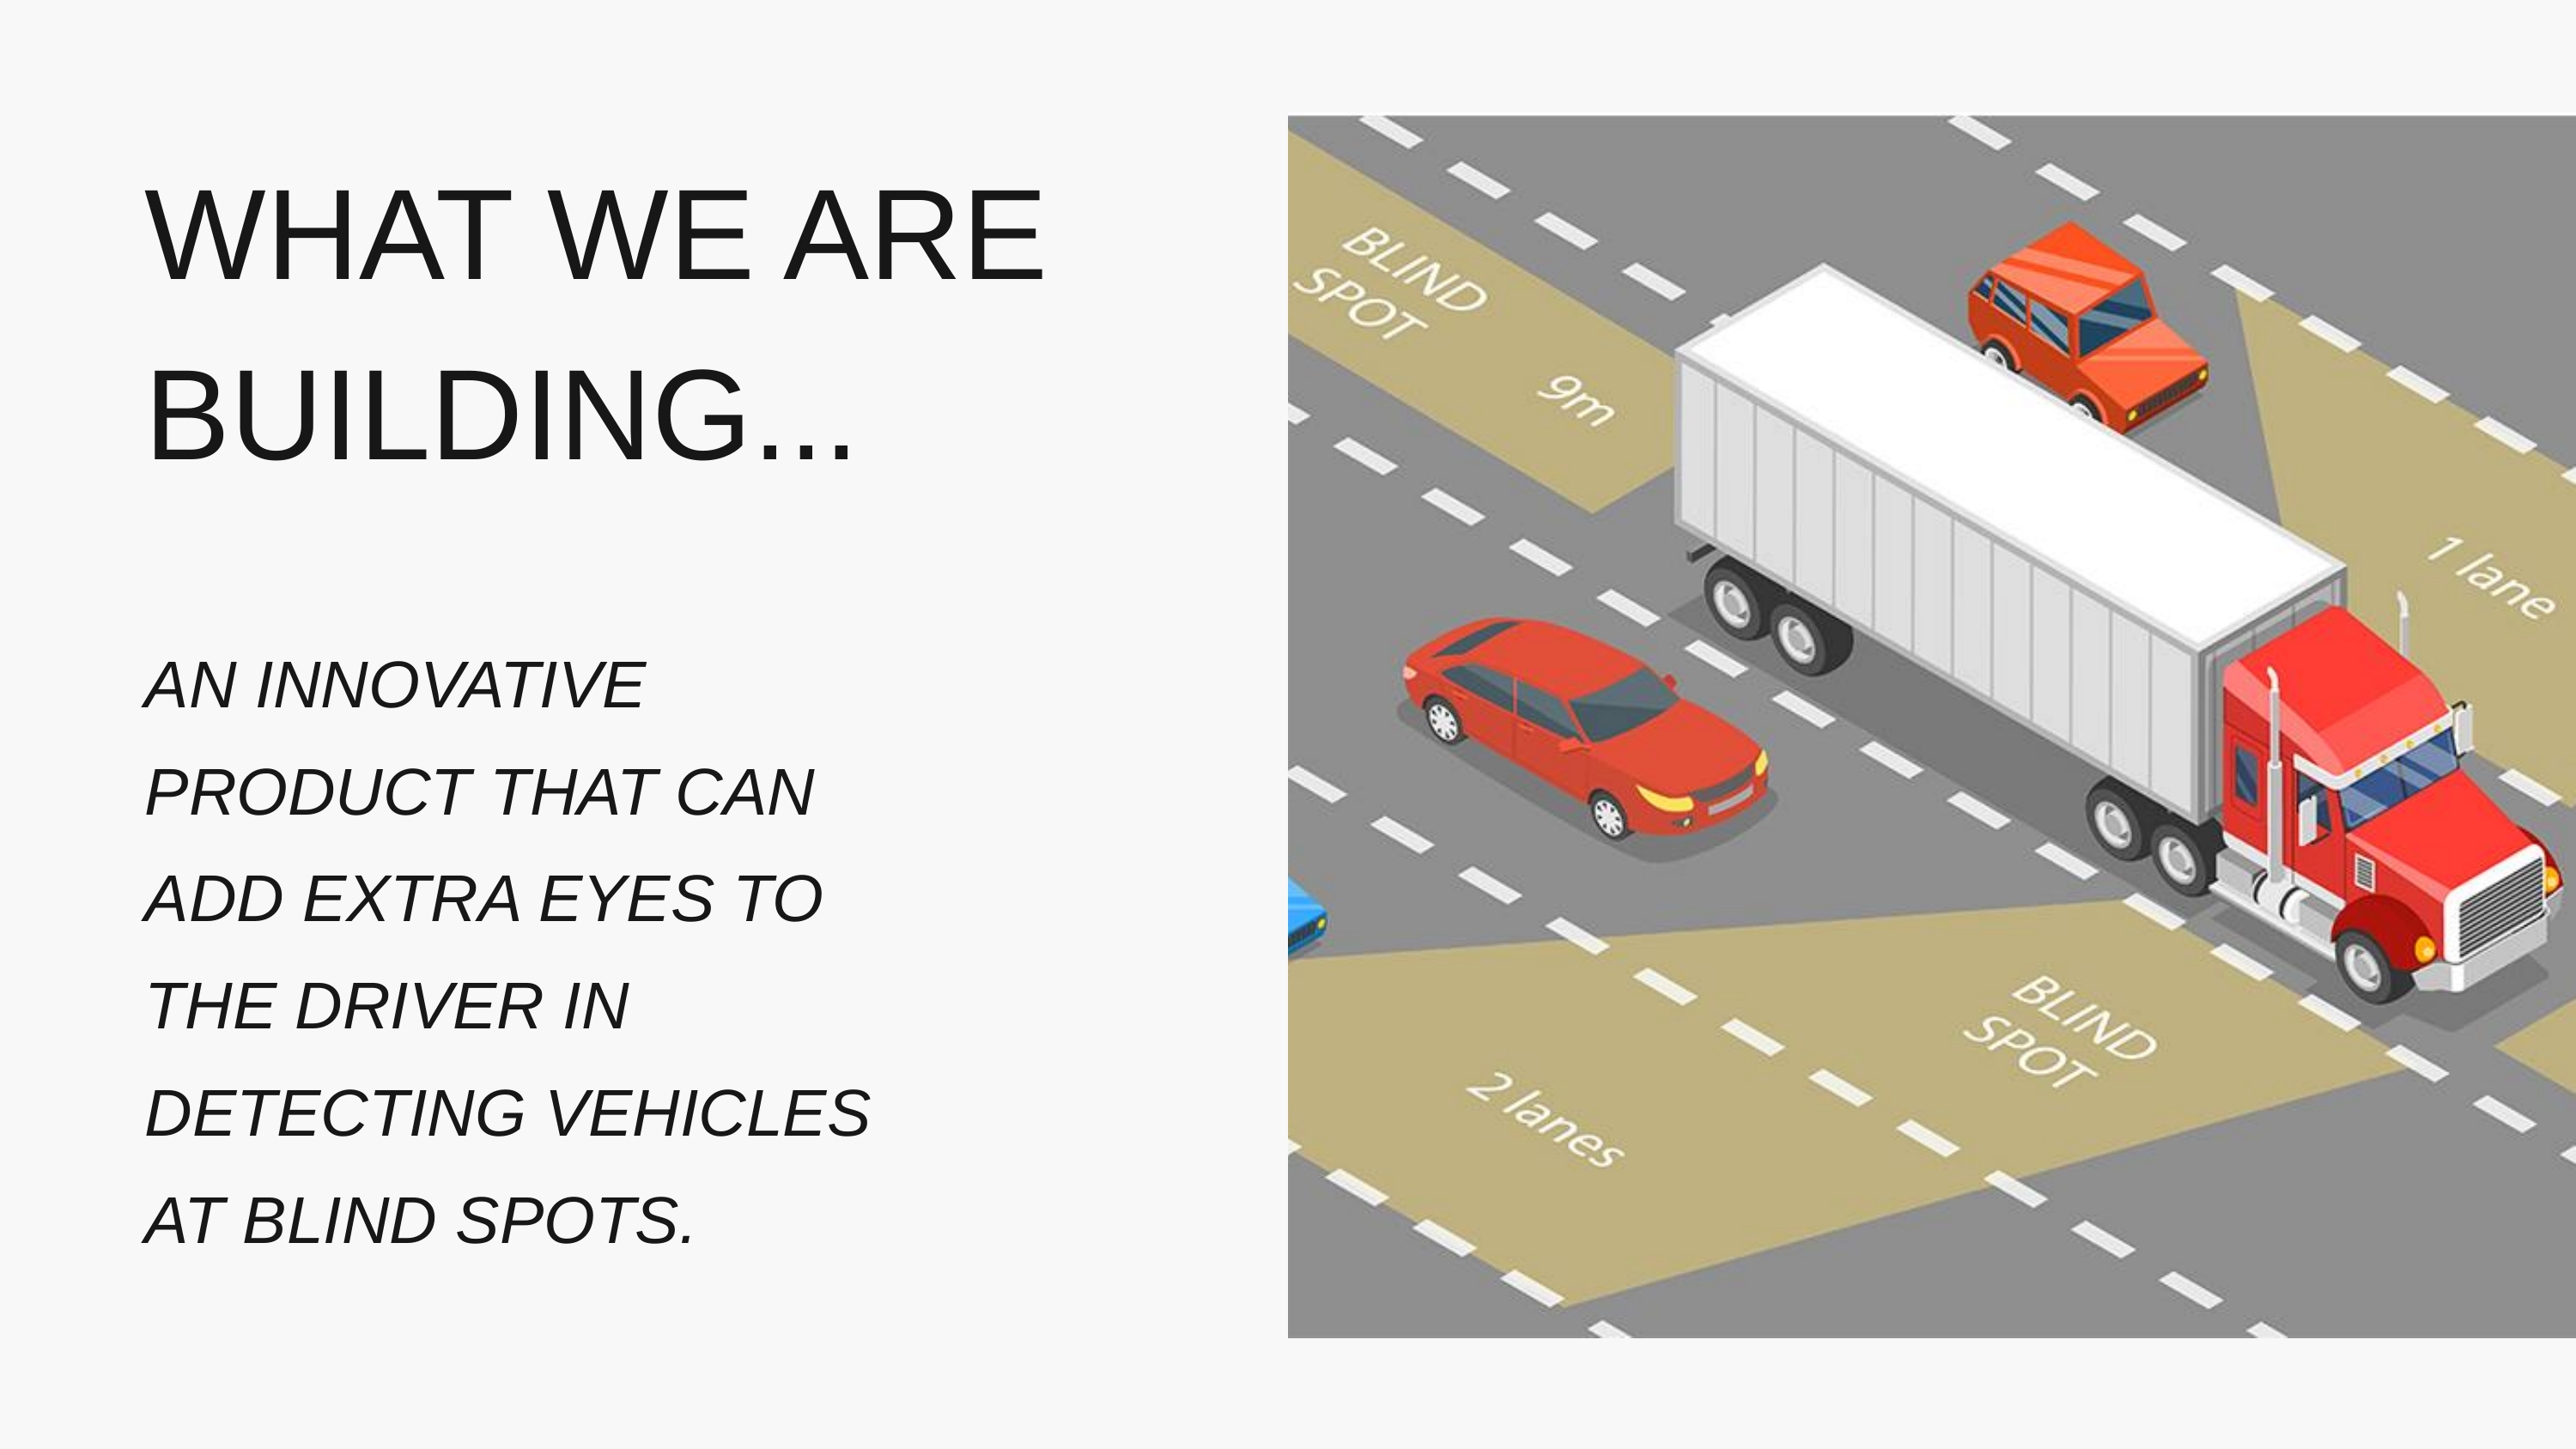

WHAT WE ARE BUILDING...
AN INNOVATIVE PRODUCT THAT CAN ADD EXTRA EYES TO THE DRIVER IN DETECTING VEHICLES AT BLIND SPOTS.